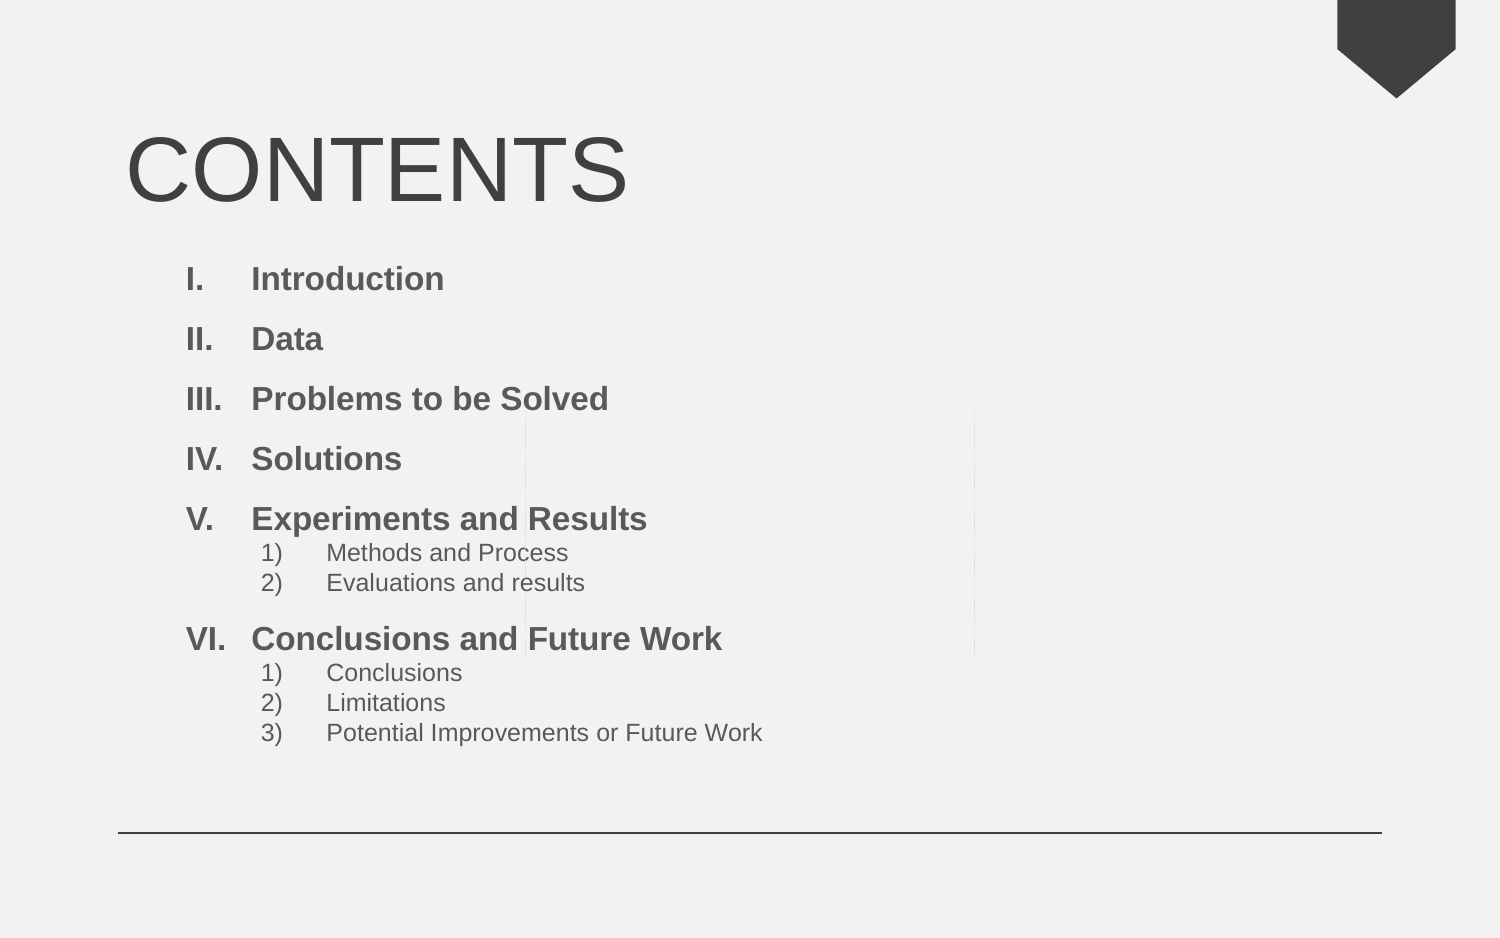

CONTENTS
Introduction
Data
Problems to be Solved
Solutions
Experiments and Results
Methods and Process
Evaluations and results
Conclusions and Future Work
Conclusions
Limitations
Potential Improvements or Future Work